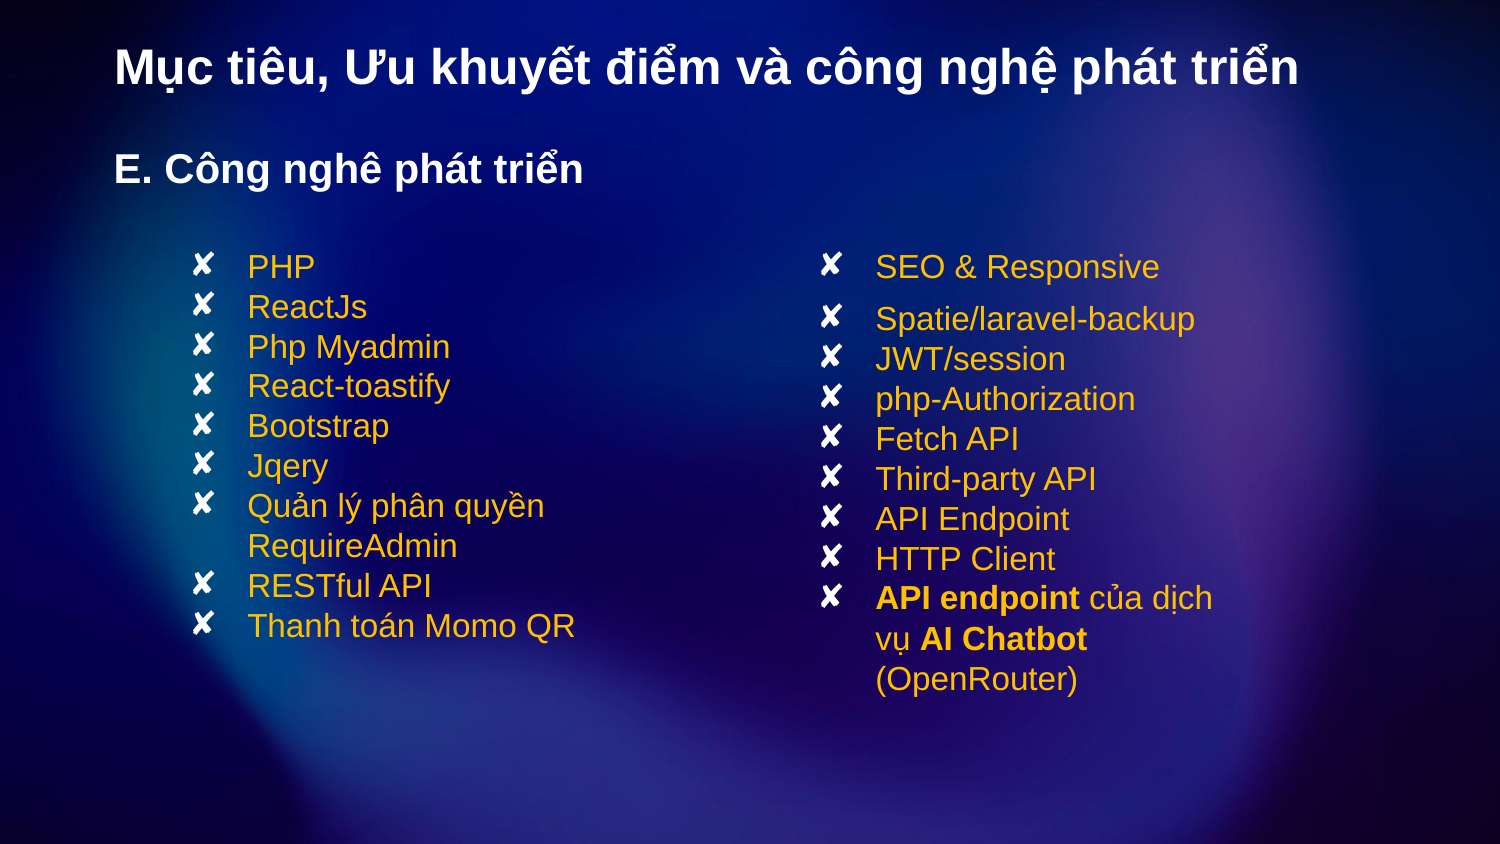

Mục tiêu, Ưu khuyết điểm và công nghệ phát triển
E. Công nghê phát triển
PHP
ReactJs
Php Myadmin
React-toastify
Bootstrap
Jqery
Quản lý phân quyền RequireAdmin
RESTful API
Thanh toán Momo QR
SEO & Responsive
Spatie/laravel-backup
JWT/session
php-Authorization
Fetch API
Third-party API
API Endpoint
HTTP Client
API endpoint của dịch vụ AI Chatbot (OpenRouter)